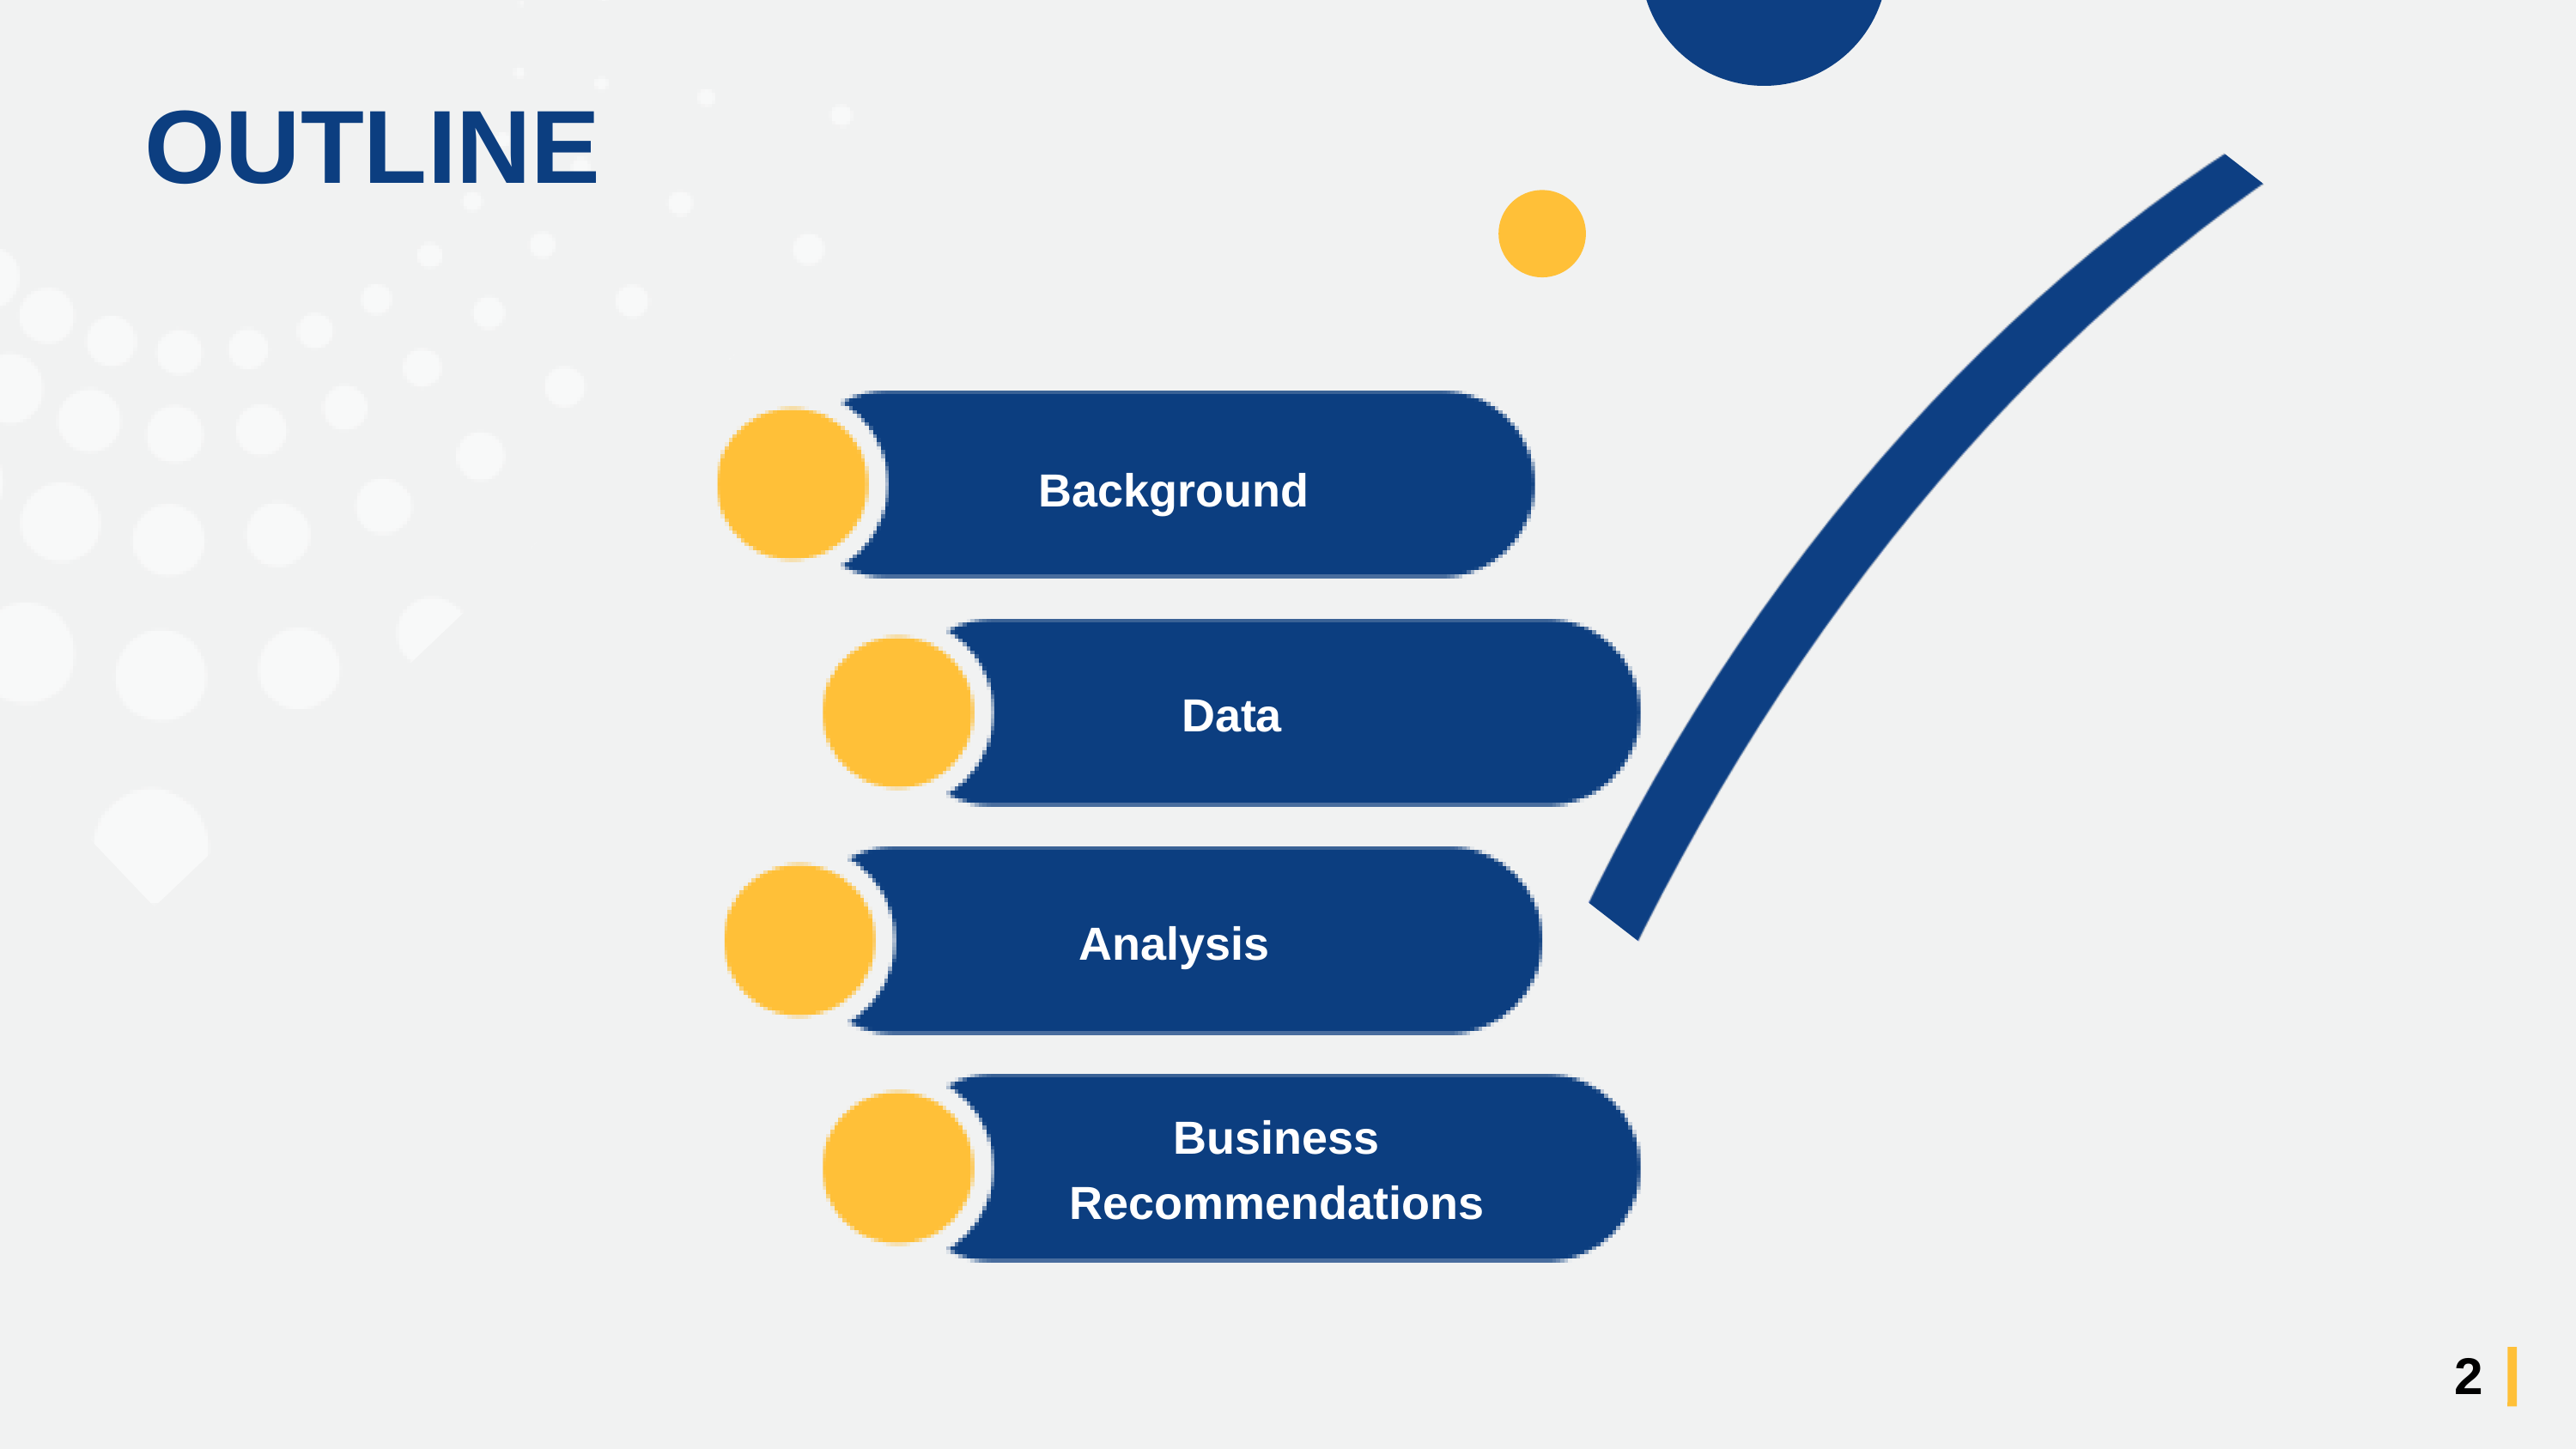

OUTLINE

Background

Data

Analysis

Business Recommendations
2